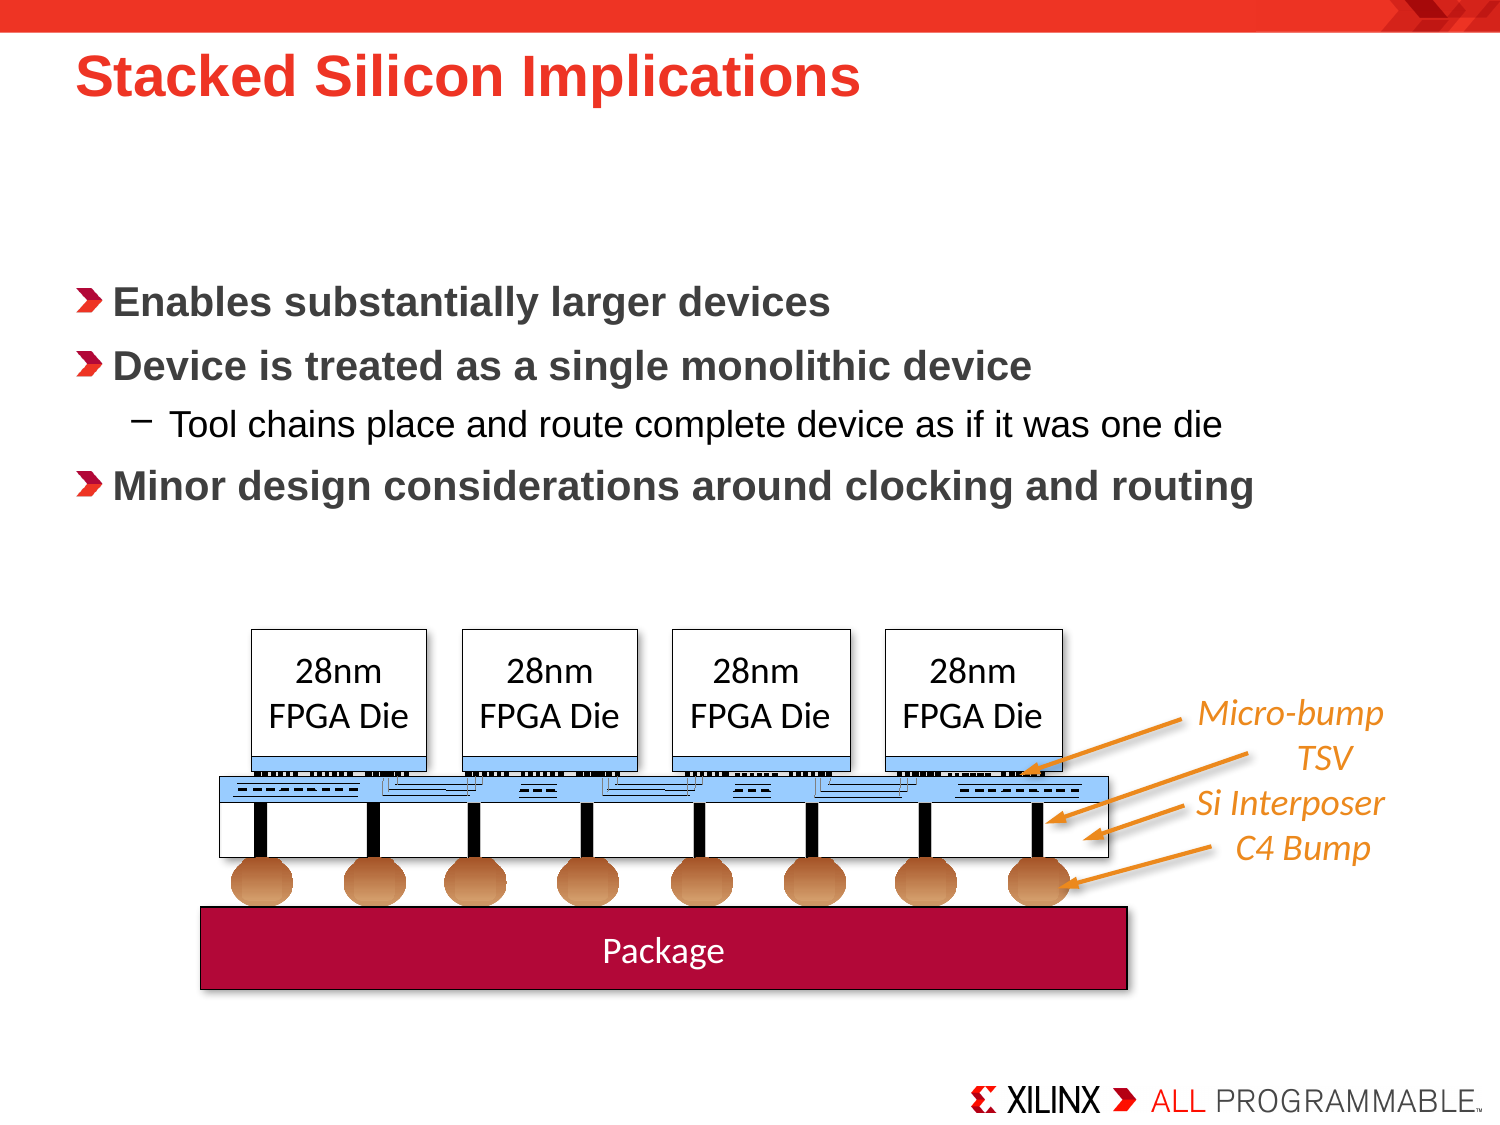

# Stacked Silicon Implications
Enables substantially larger devices
Device is treated as a single monolithic device
Tool chains place and route complete device as if it was one die
Minor design considerations around clocking and routing

28nm
FPGA Die
28nm
FPGA Die
28nm
FPGA Die
28nm
FPGA Die

Micro-bump
        TSV
Si Interposer
   C4 Bump

Package